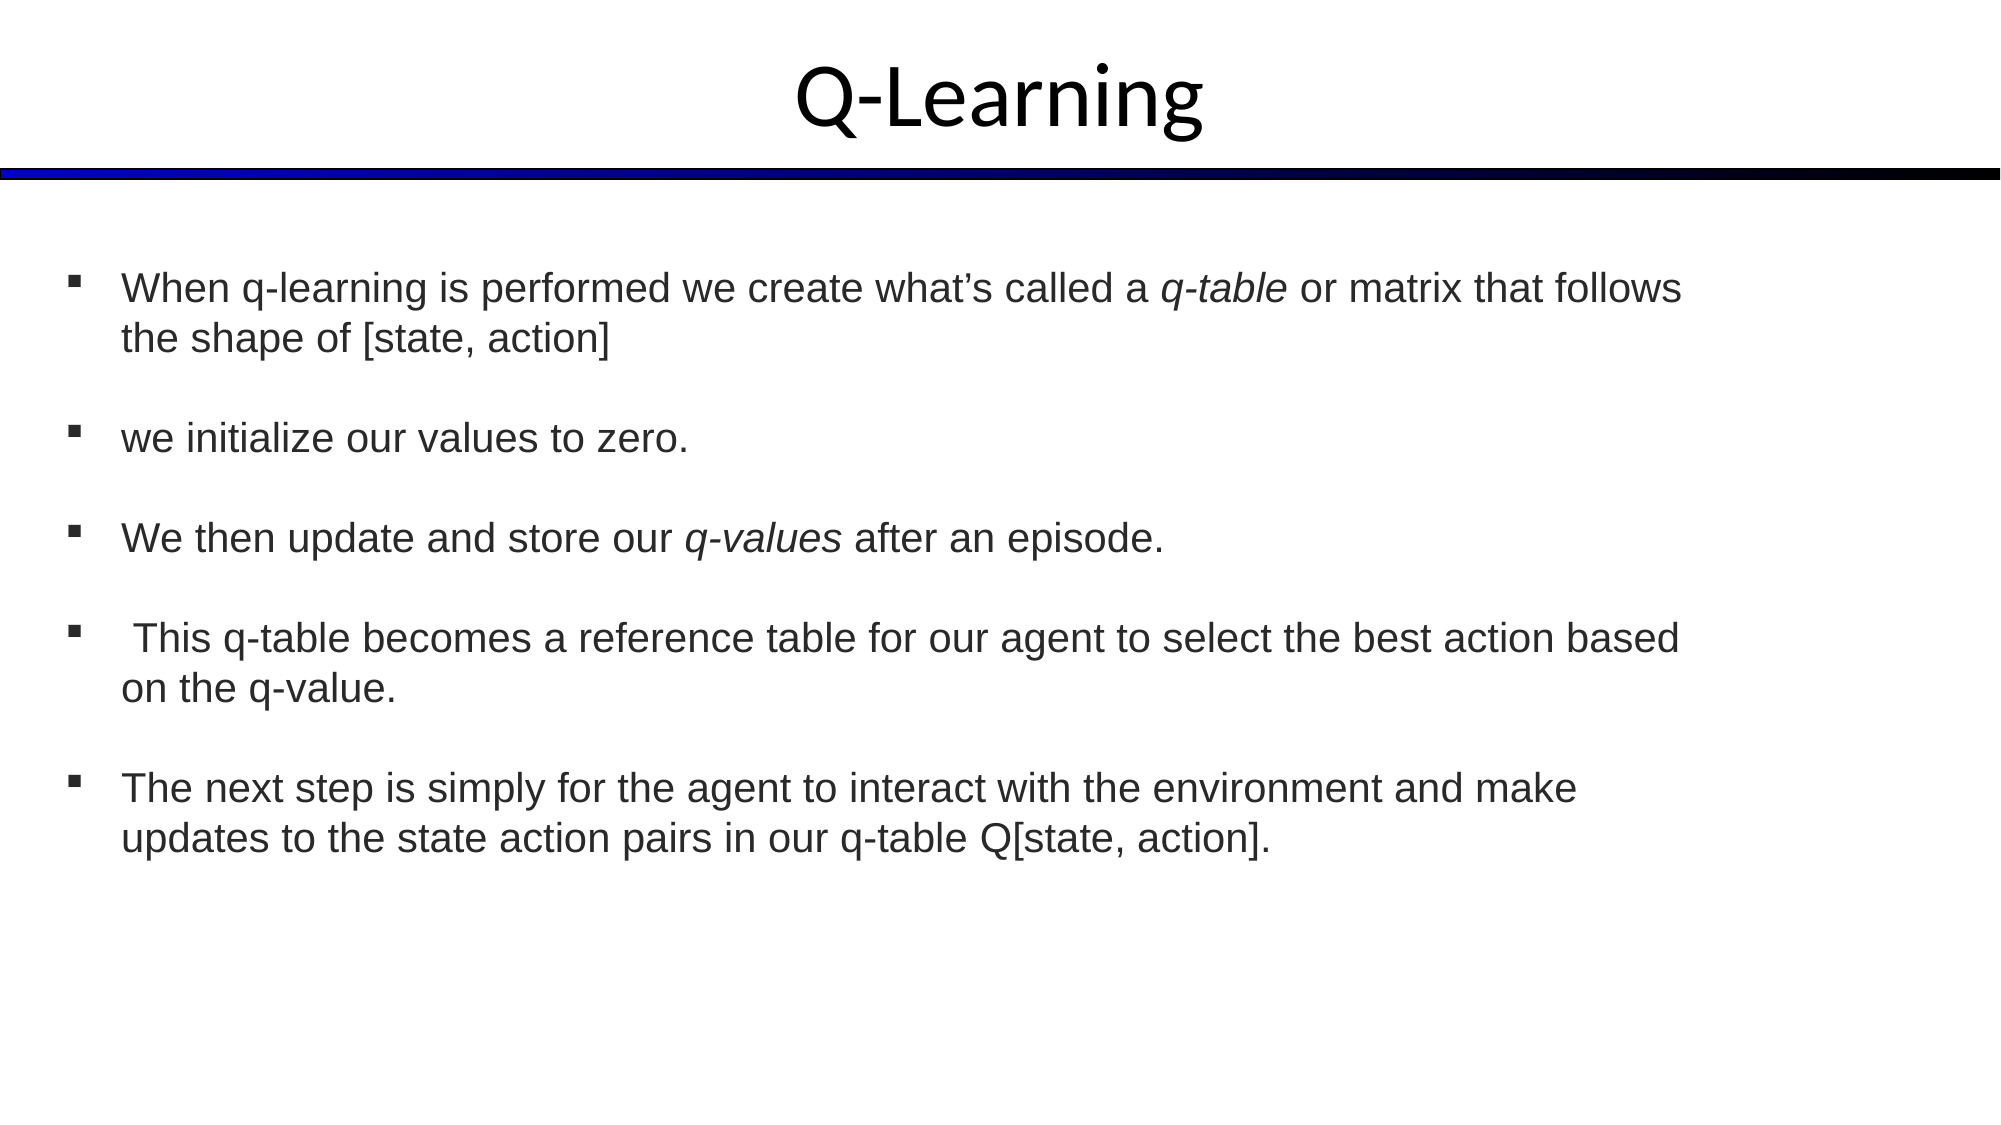

# Q-Learning
When q-learning is performed we create what’s called a q-table or matrix that follows the shape of [state, action]

we initialize our values to zero.

We then update and store our q-values after an episode.

 This q-table becomes a reference table for our agent to select the best action based on the q-value.

The next step is simply for the agent to interact with the environment and make updates to the state action pairs in our q-table Q[state, action].